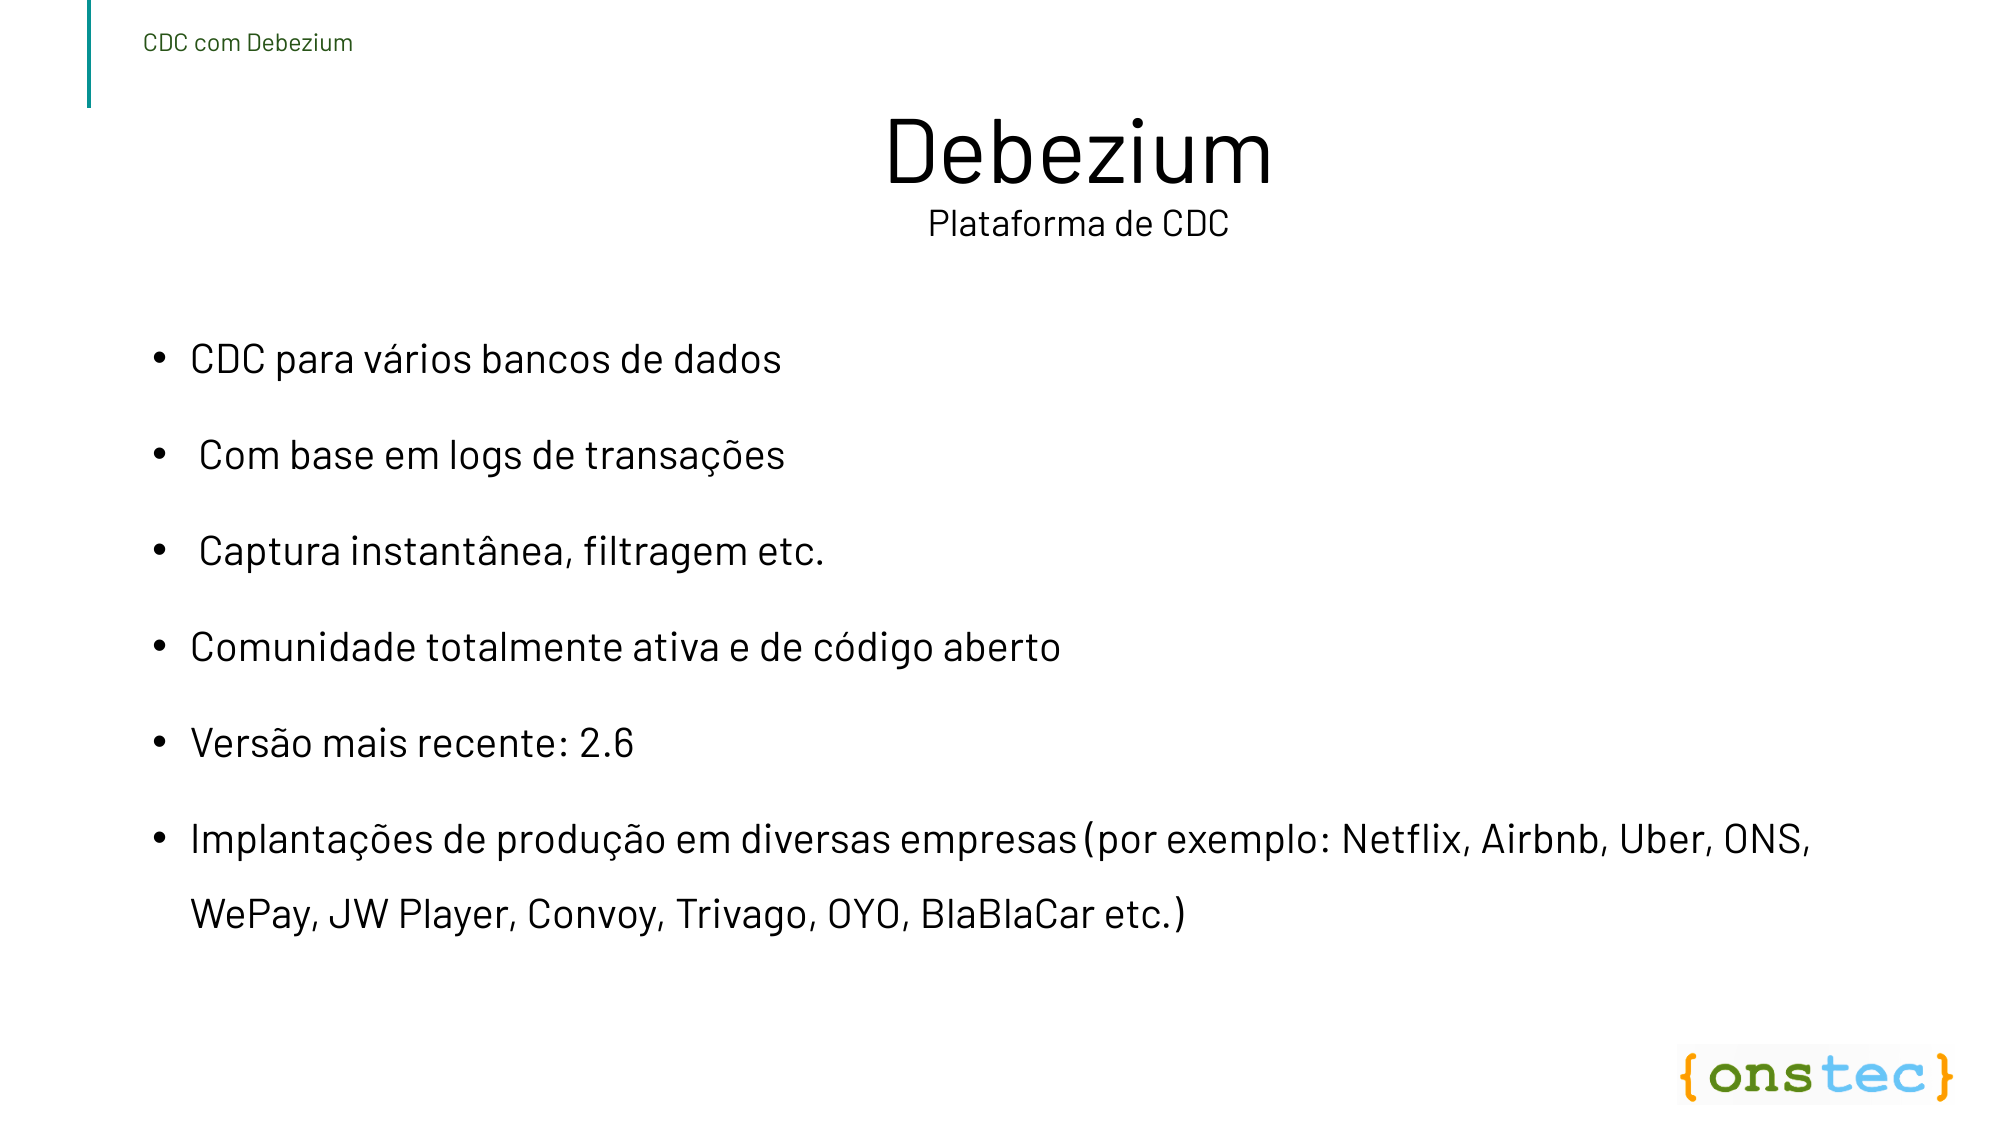

# Debezium Plataforma de CDC
CDC para vários bancos de dados
 Com base em logs de transações
 Captura instantânea, filtragem etc.
Comunidade totalmente ativa e de código aberto
Versão mais recente: 2.6
Implantações de produção em diversas empresas (por exemplo: Netflix, Airbnb, Uber, ONS, WePay, JW Player, Convoy, Trivago, OYO, BlaBlaCar etc.)